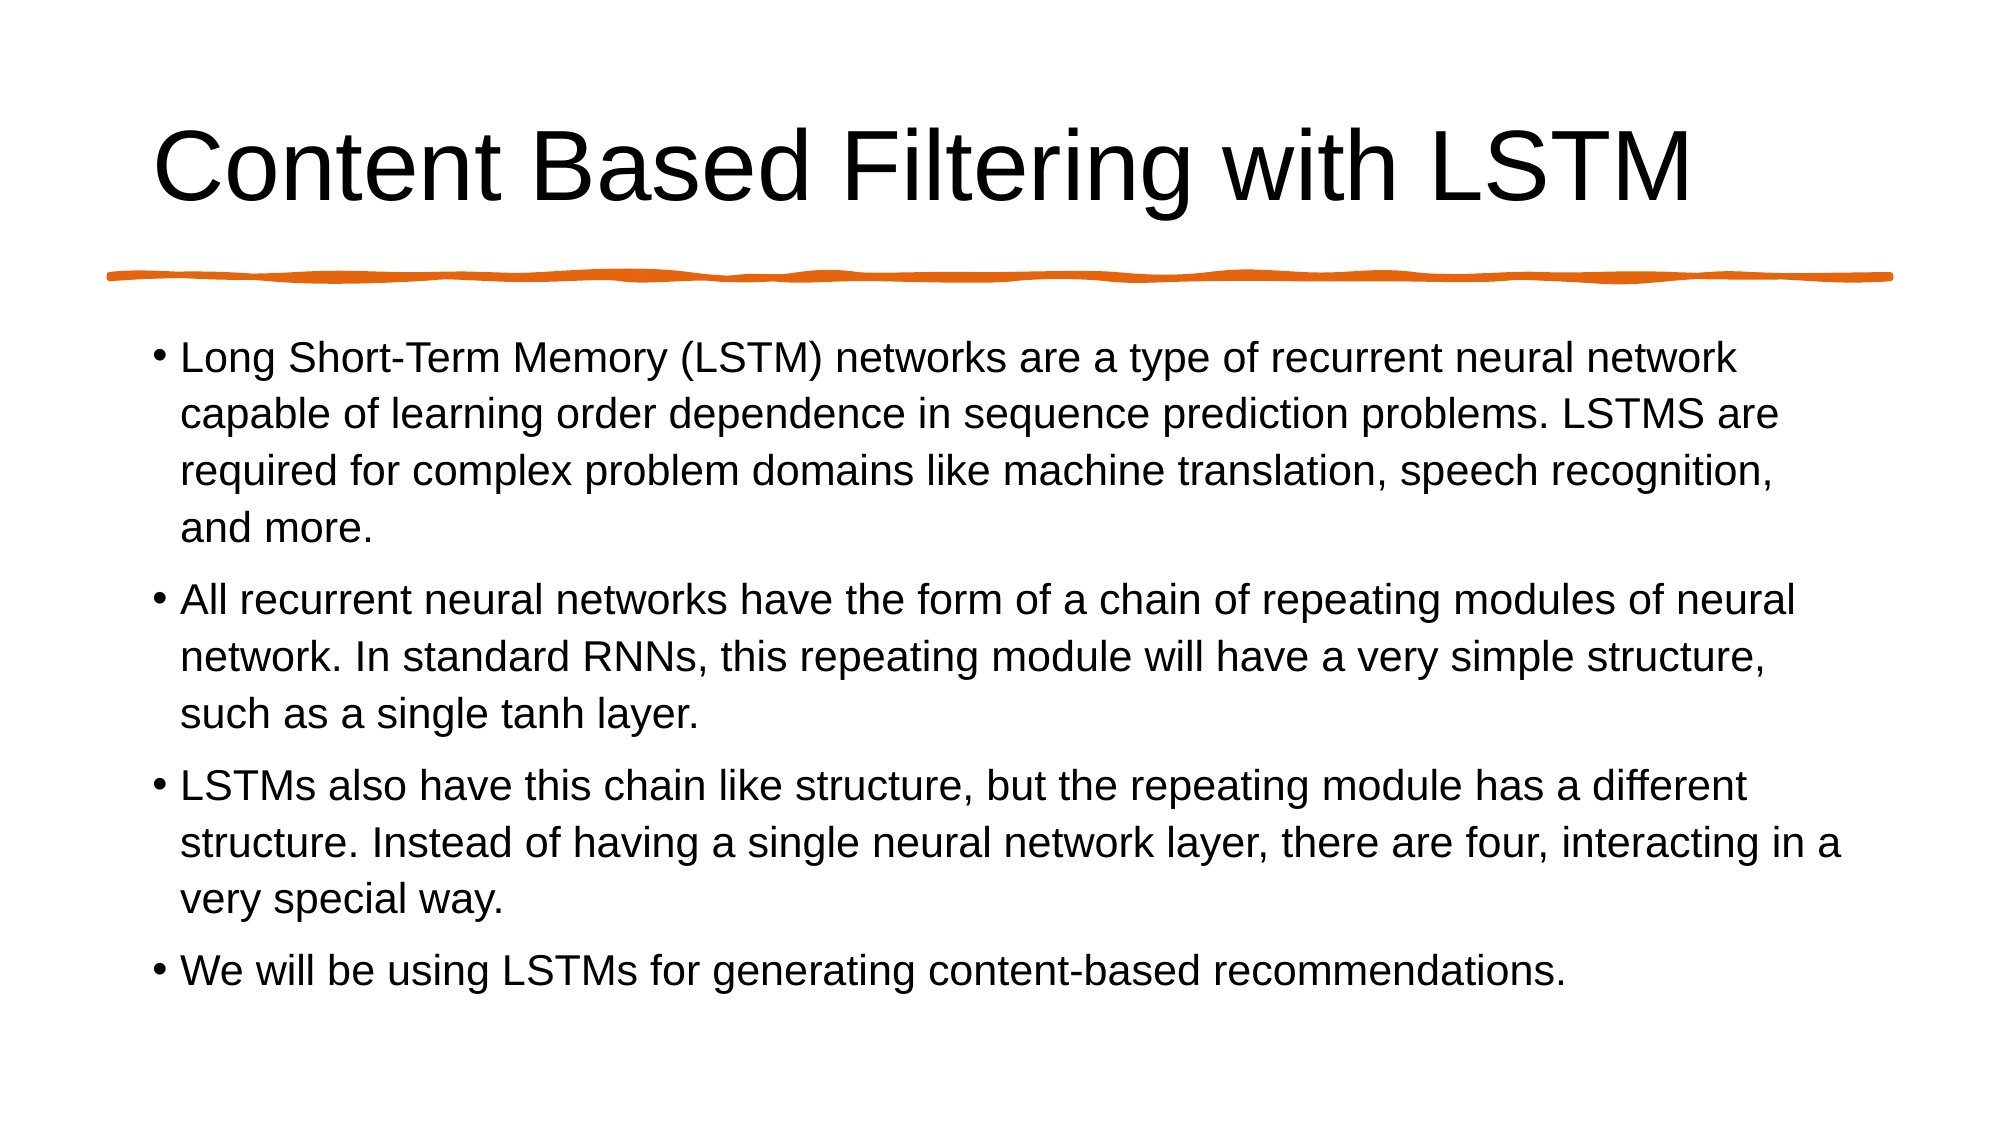

# Content Based Filtering with LSTM

Long Short-Term Memory (LSTM) networks are a type of recurrent neural network capable of learning order dependence in sequence prediction problems. LSTMS are required for complex problem domains like machine translation, speech recognition, and more.
All recurrent neural networks have the form of a chain of repeating modules of neural network. In standard RNNs, this repeating module will have a very simple structure, such as a single tanh layer.
LSTMs also have this chain like structure, but the repeating module has a different structure. Instead of having a single neural network layer, there are four, interacting in a very special way.
We will be using LSTMs for generating content-based recommendations.